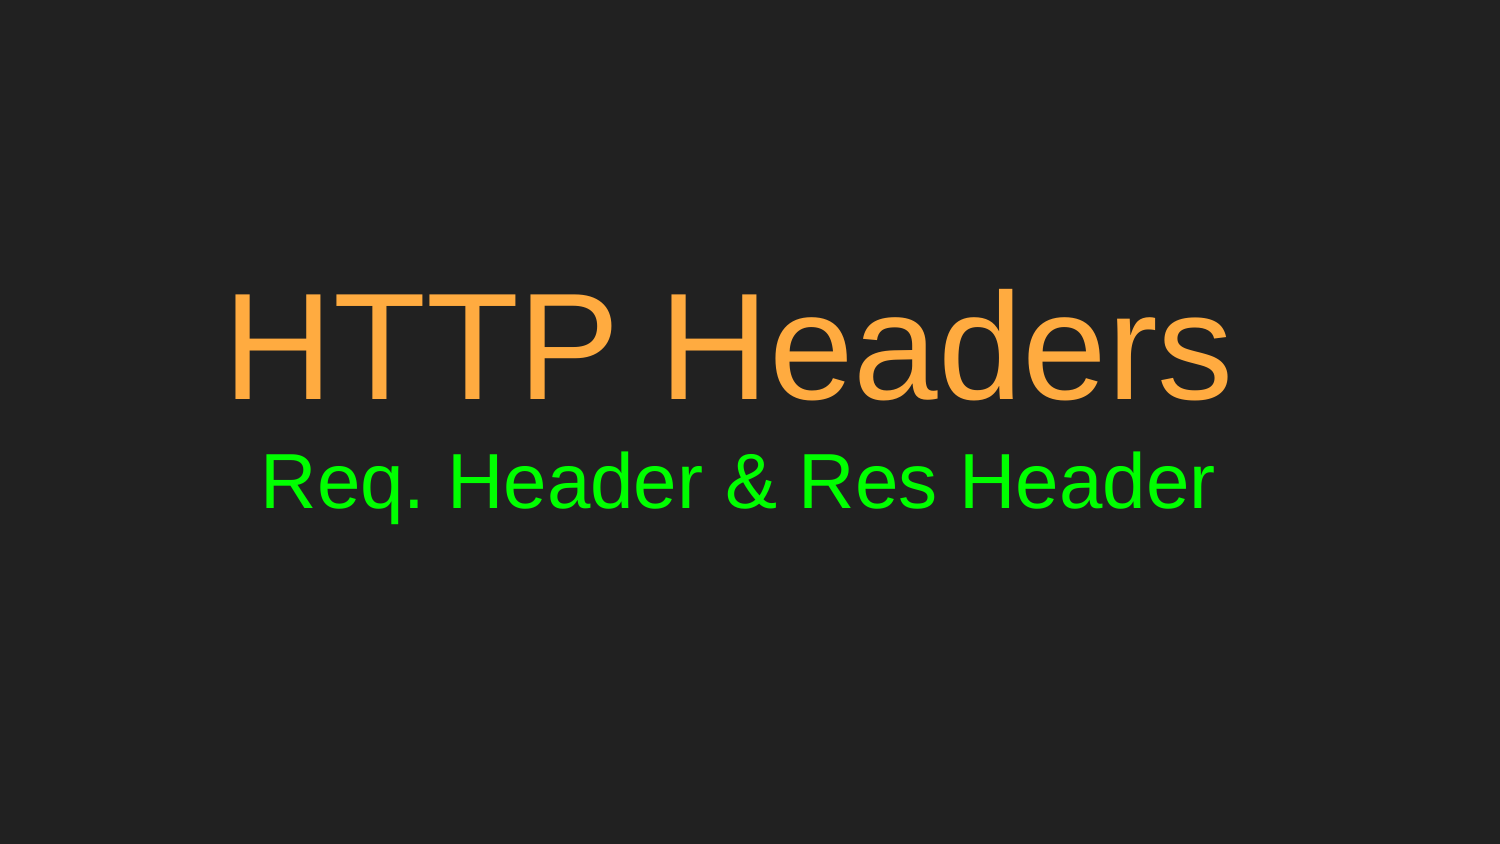

# HTTP Headers
Req. Header & Res Header